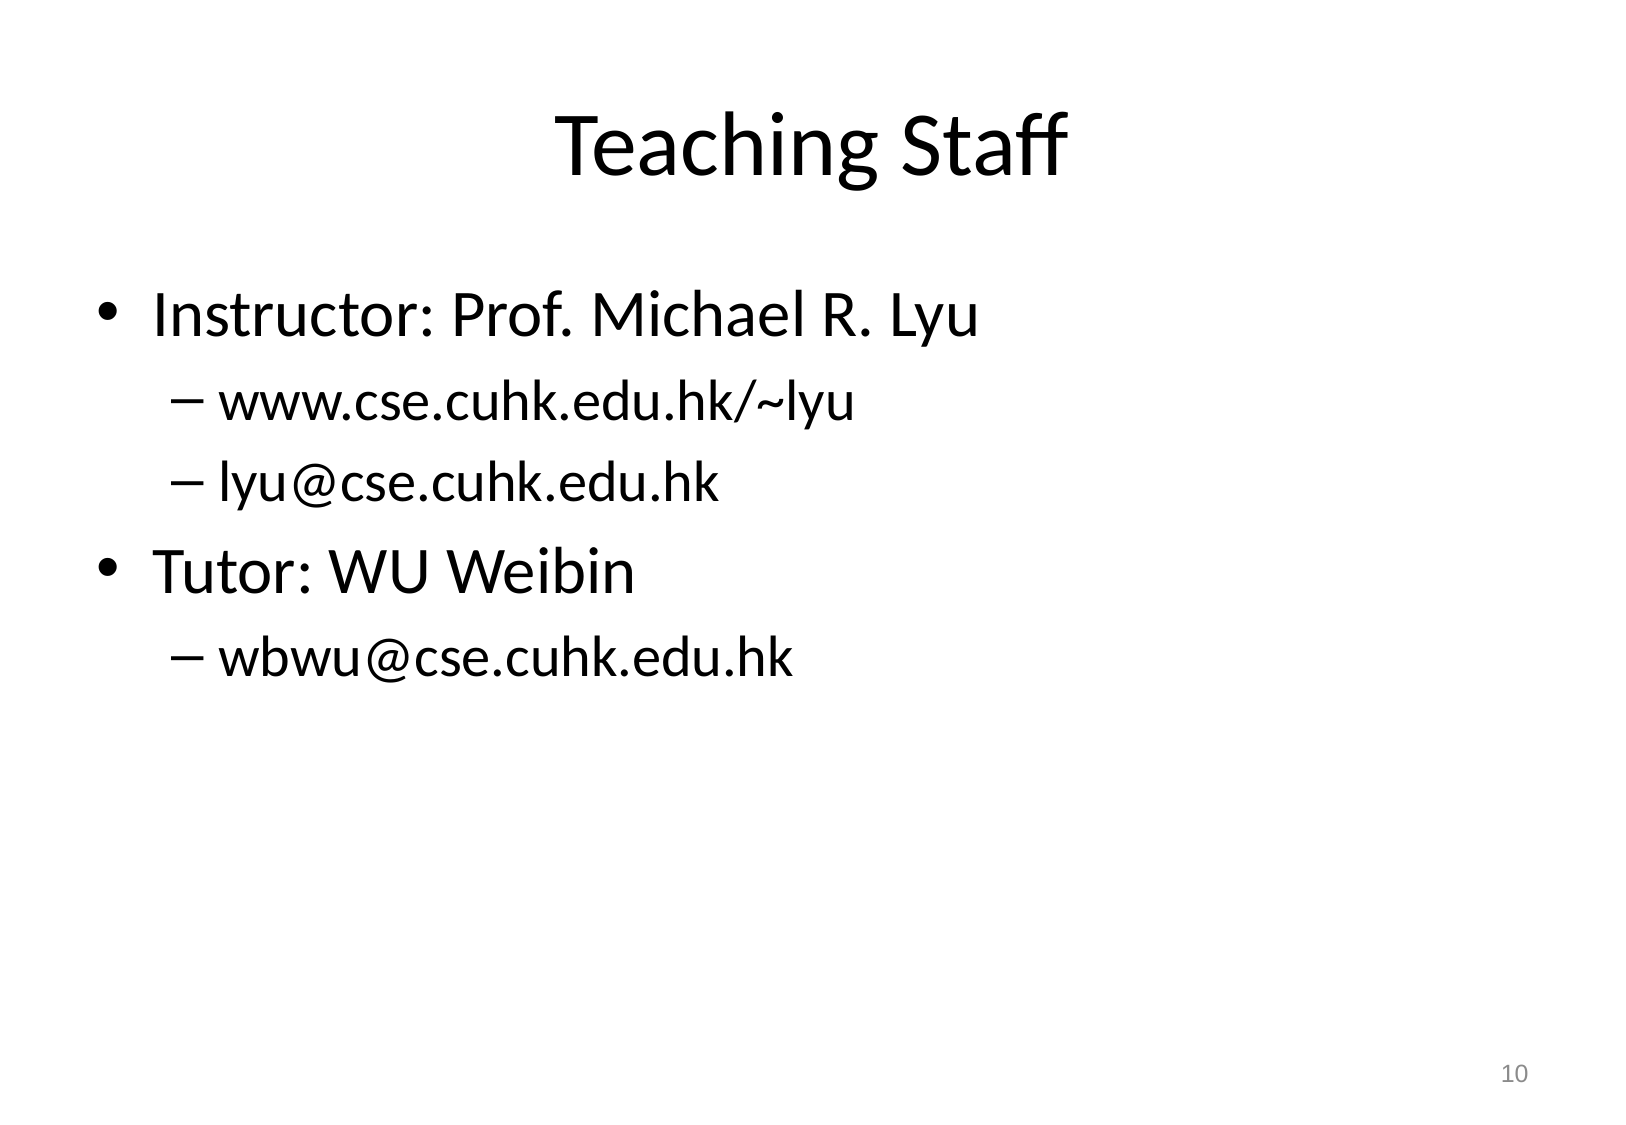

# Teaching Staff
Instructor: Prof. Michael R. Lyu
www.cse.cuhk.edu.hk/~lyu
lyu@cse.cuhk.edu.hk
Tutor: WU Weibin
wbwu@cse.cuhk.edu.hk
10